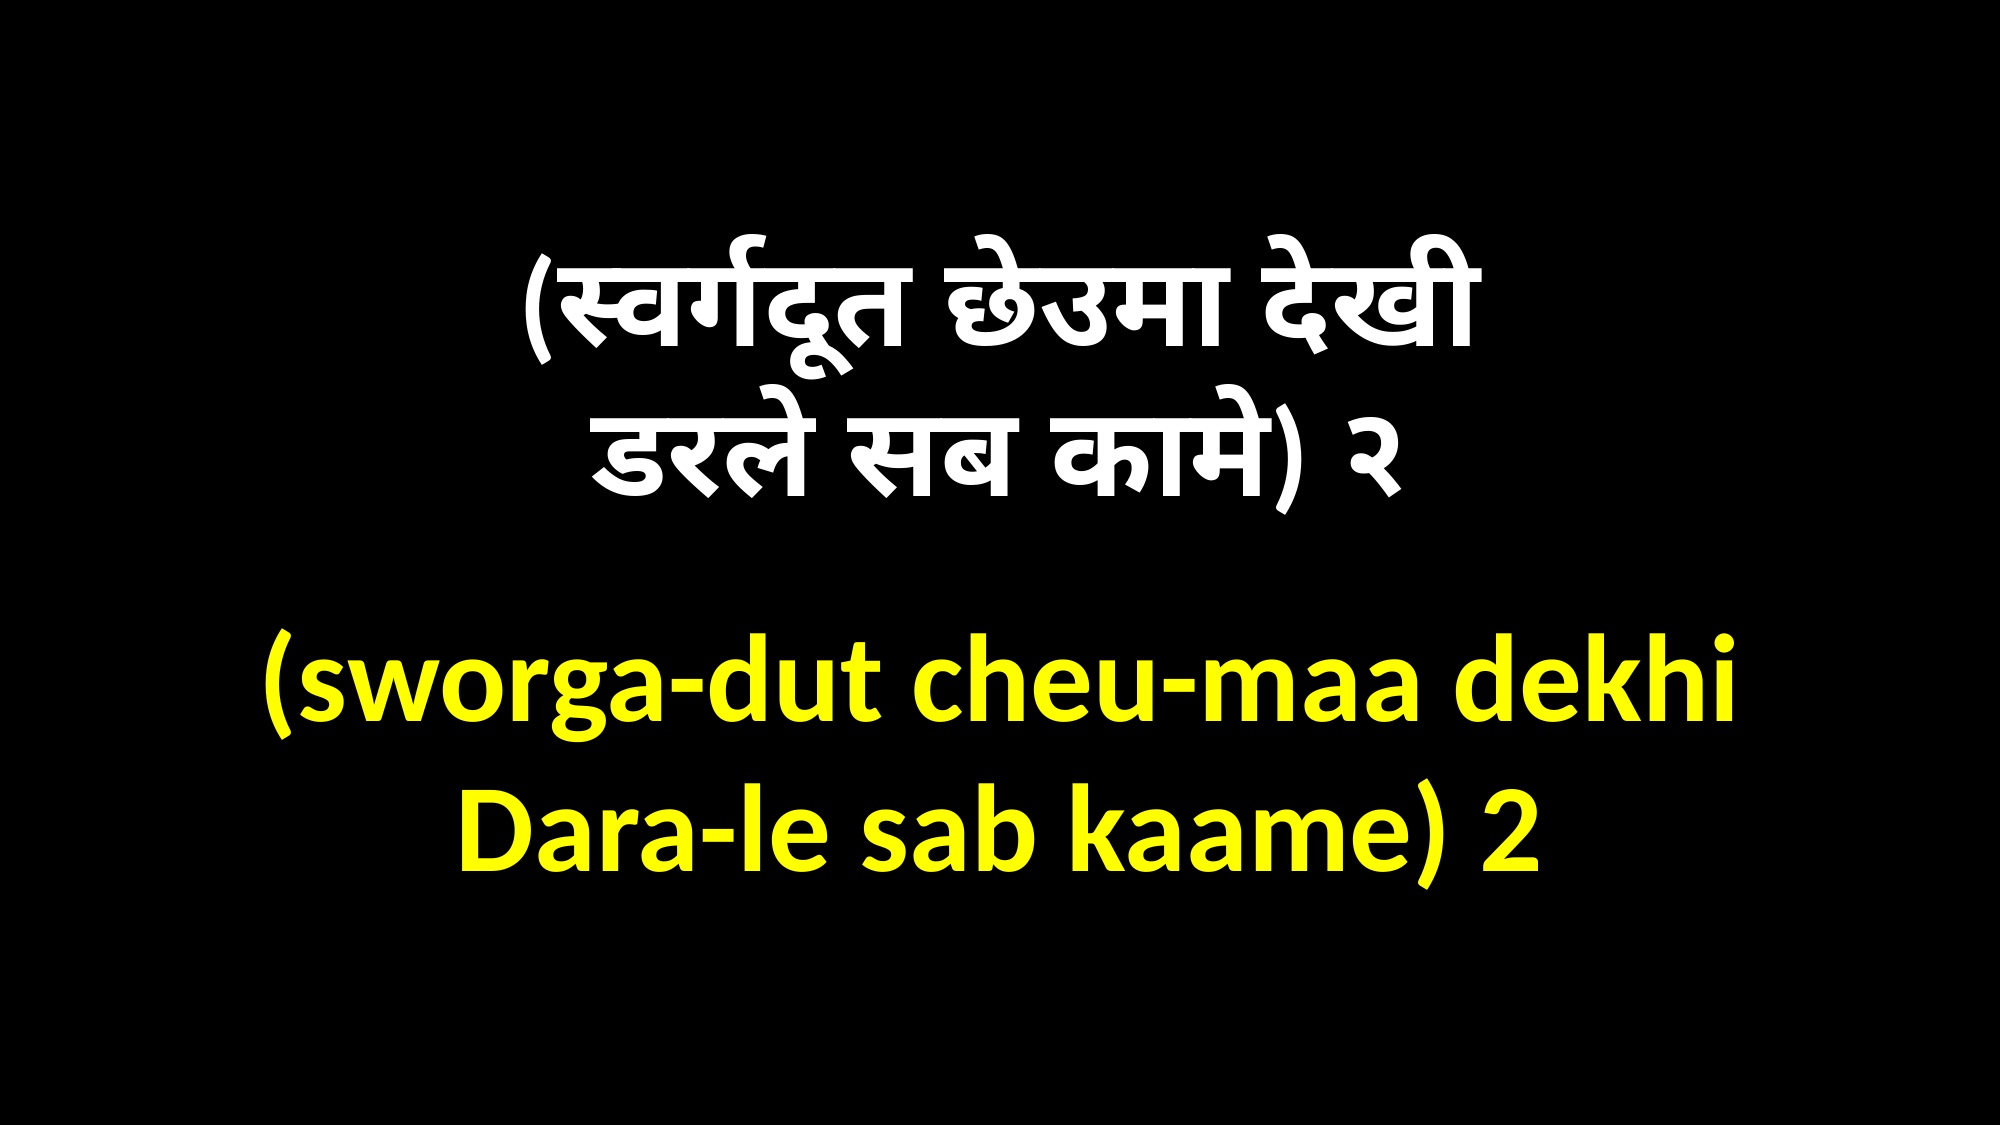

(स्वर्गदूत छेउमा देखी
डरले सब कामे) २

(sworga-dut cheu-maa dekhi
Dara-le sab kaame) 2